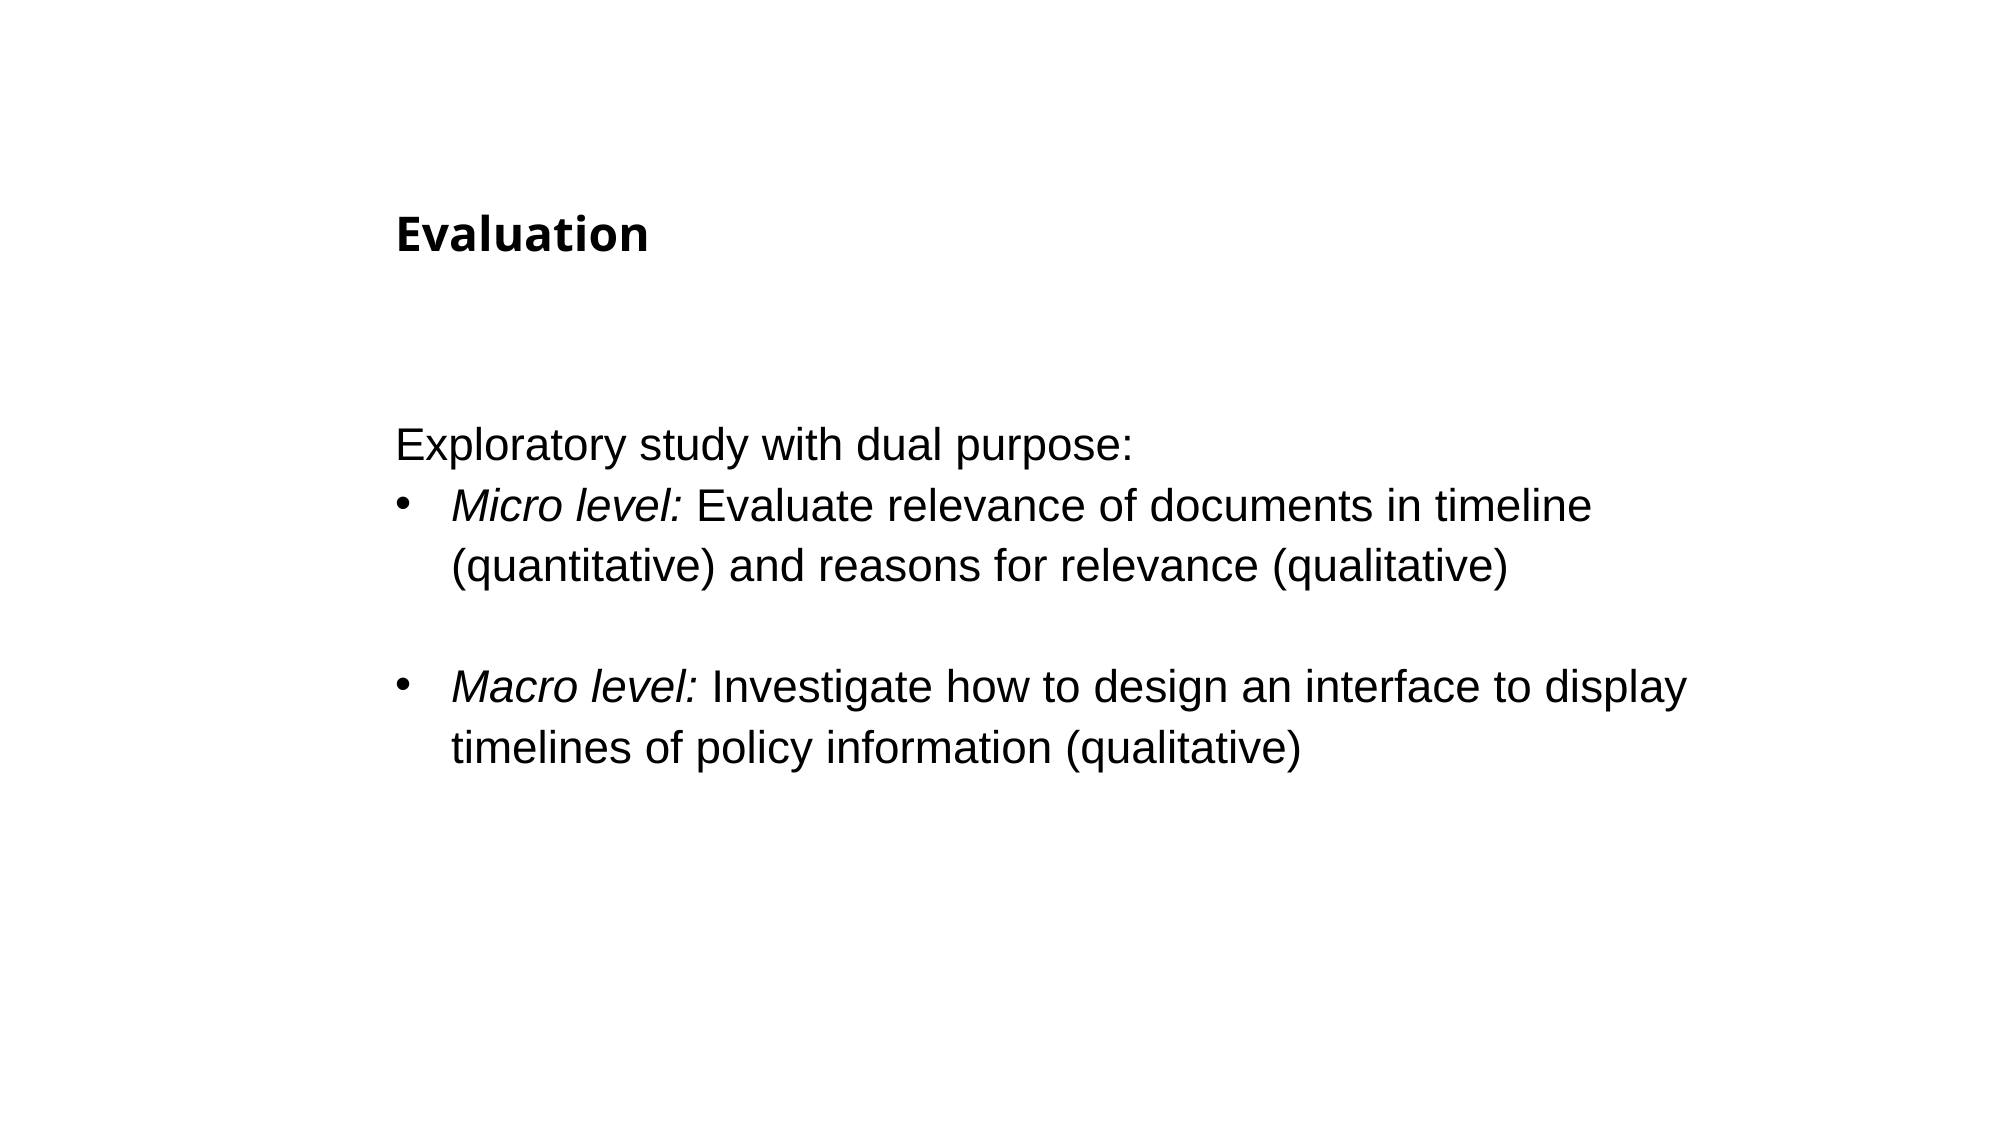

# Evaluation
Exploratory study with dual purpose:
Micro level: Evaluate relevance of documents in timeline (quantitative) and reasons for relevance (qualitative)
Macro level: Investigate how to design an interface to display timelines of policy information (qualitative)